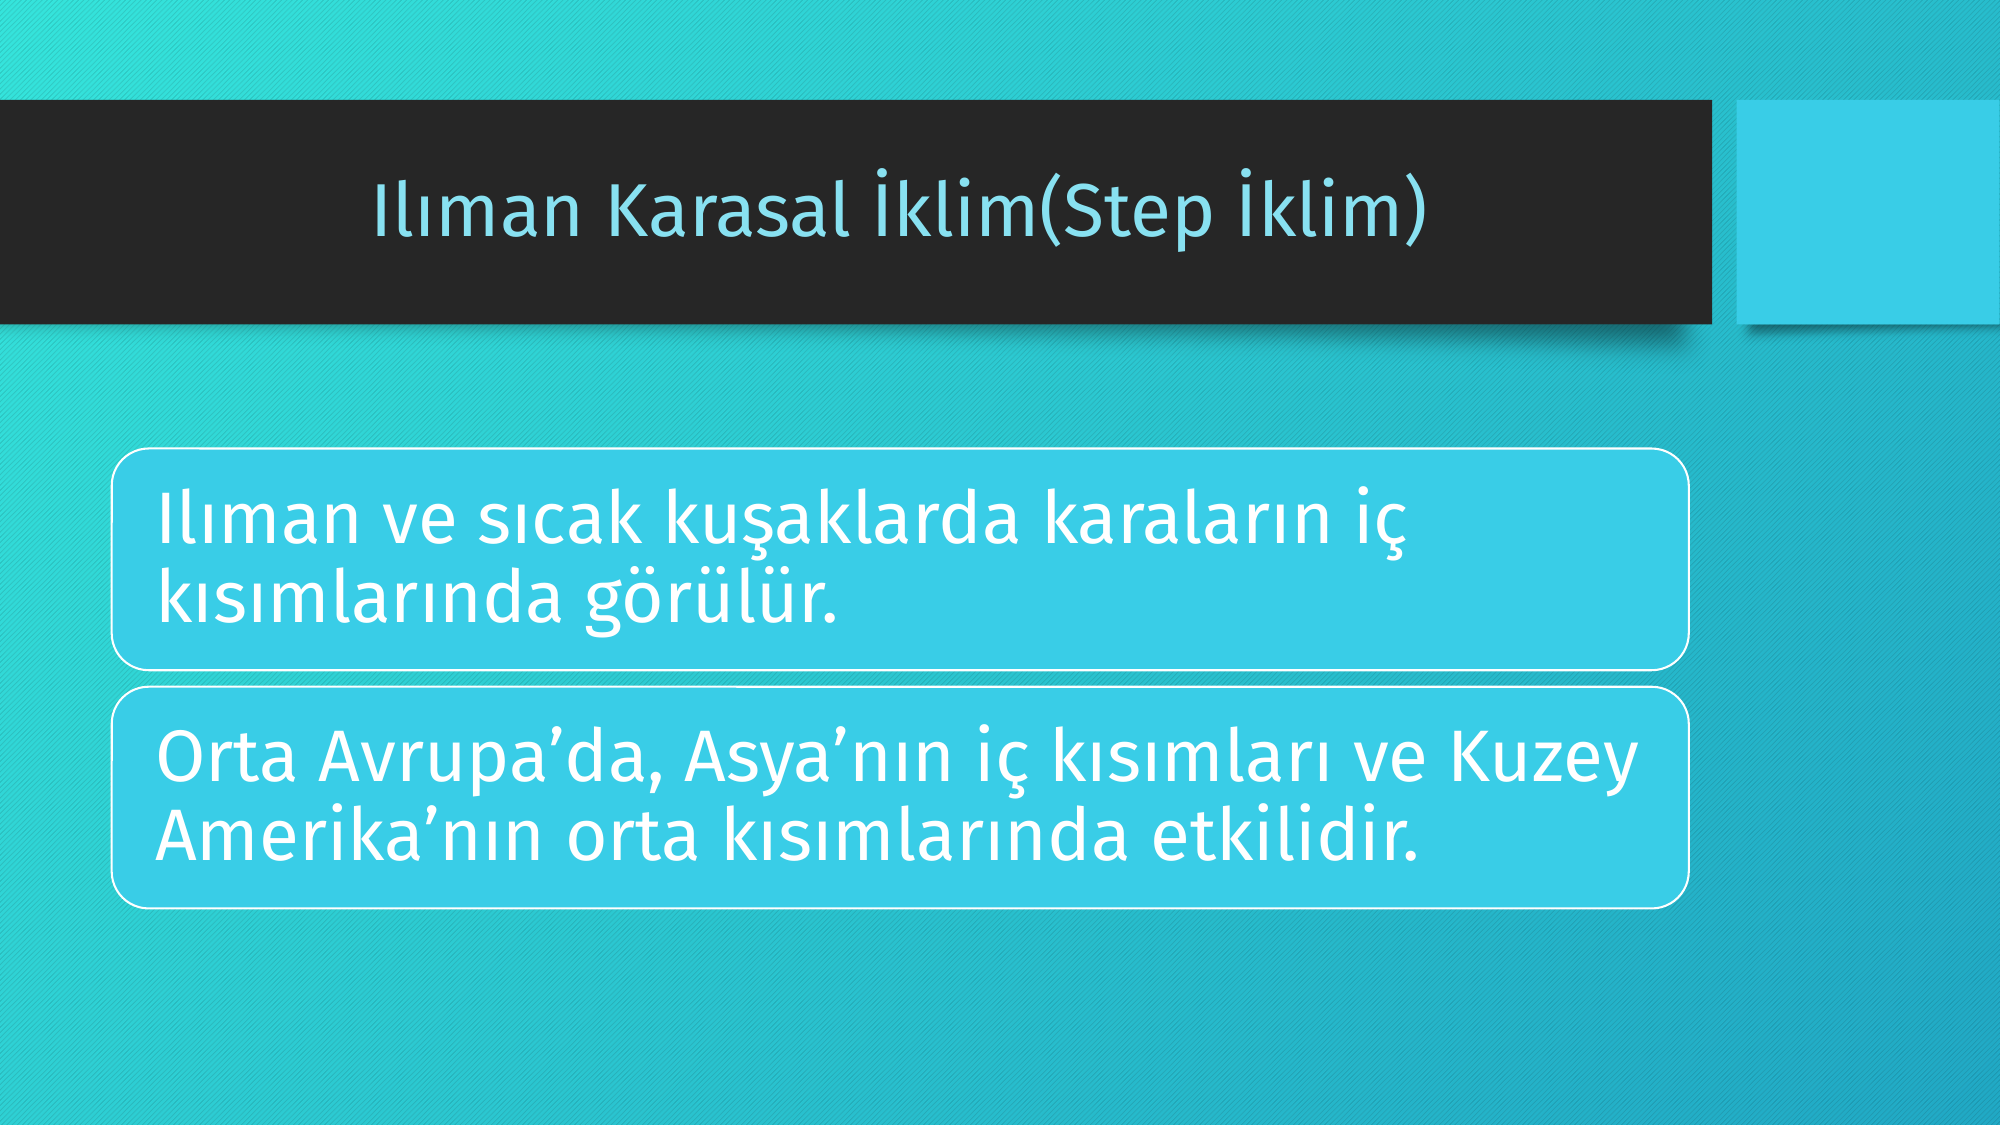

# Ilıman Karasal İklim(Step İklim)
Ilıman ve sıcak kuşaklarda karaların iç kısımlarında görülür.
Orta Avrupa’da, Asya’nın iç kısımları ve Kuzey Amerika’nın orta kısımlarında etkilidir.